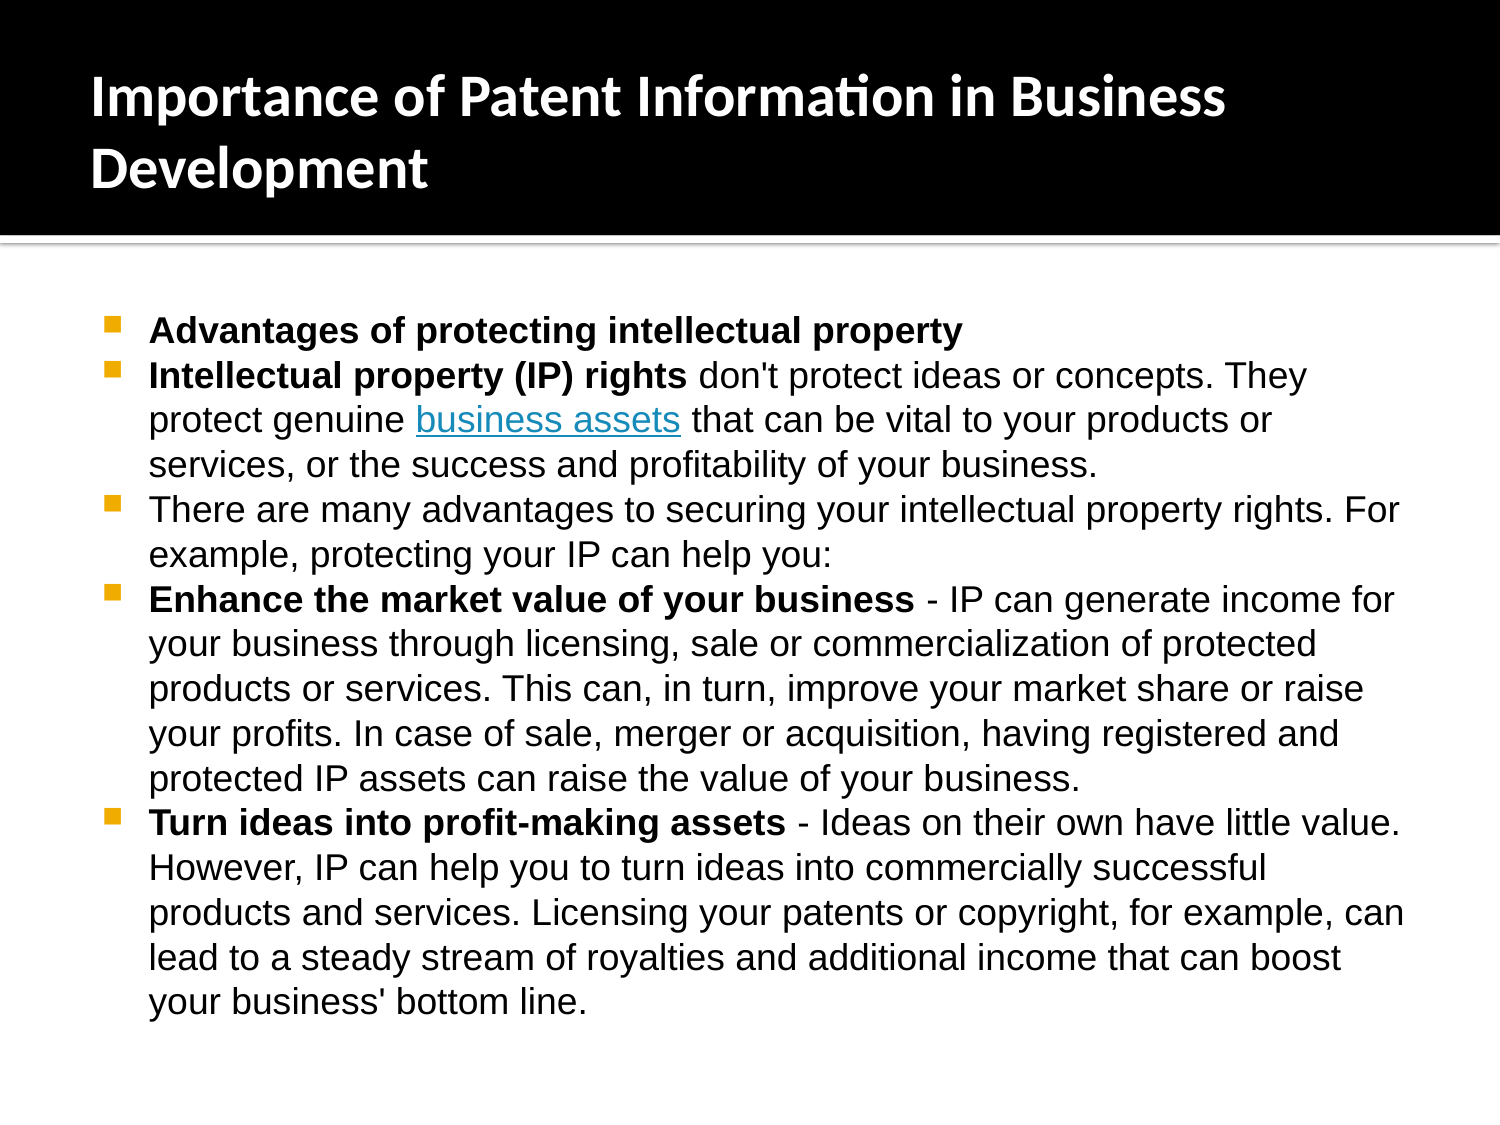

# Importance of Patent Information in Business Development
Advantages of protecting intellectual property
Intellectual property (IP) rights don't protect ideas or concepts. They protect genuine business assets that can be vital to your products or services, or the success and profitability of your business.
There are many advantages to securing your intellectual property rights. For example, protecting your IP can help you:
Enhance the market value of your business - IP can generate income for your business through licensing, sale or commercialization of protected products or services. This can, in turn, improve your market share or raise your profits. In case of sale, merger or acquisition, having registered and protected IP assets can raise the value of your business.
Turn ideas into profit-making assets - Ideas on their own have little value. However, IP can help you to turn ideas into commercially successful products and services. Licensing your patents or copyright, for example, can lead to a steady stream of royalties and additional income that can boost your business' bottom line.